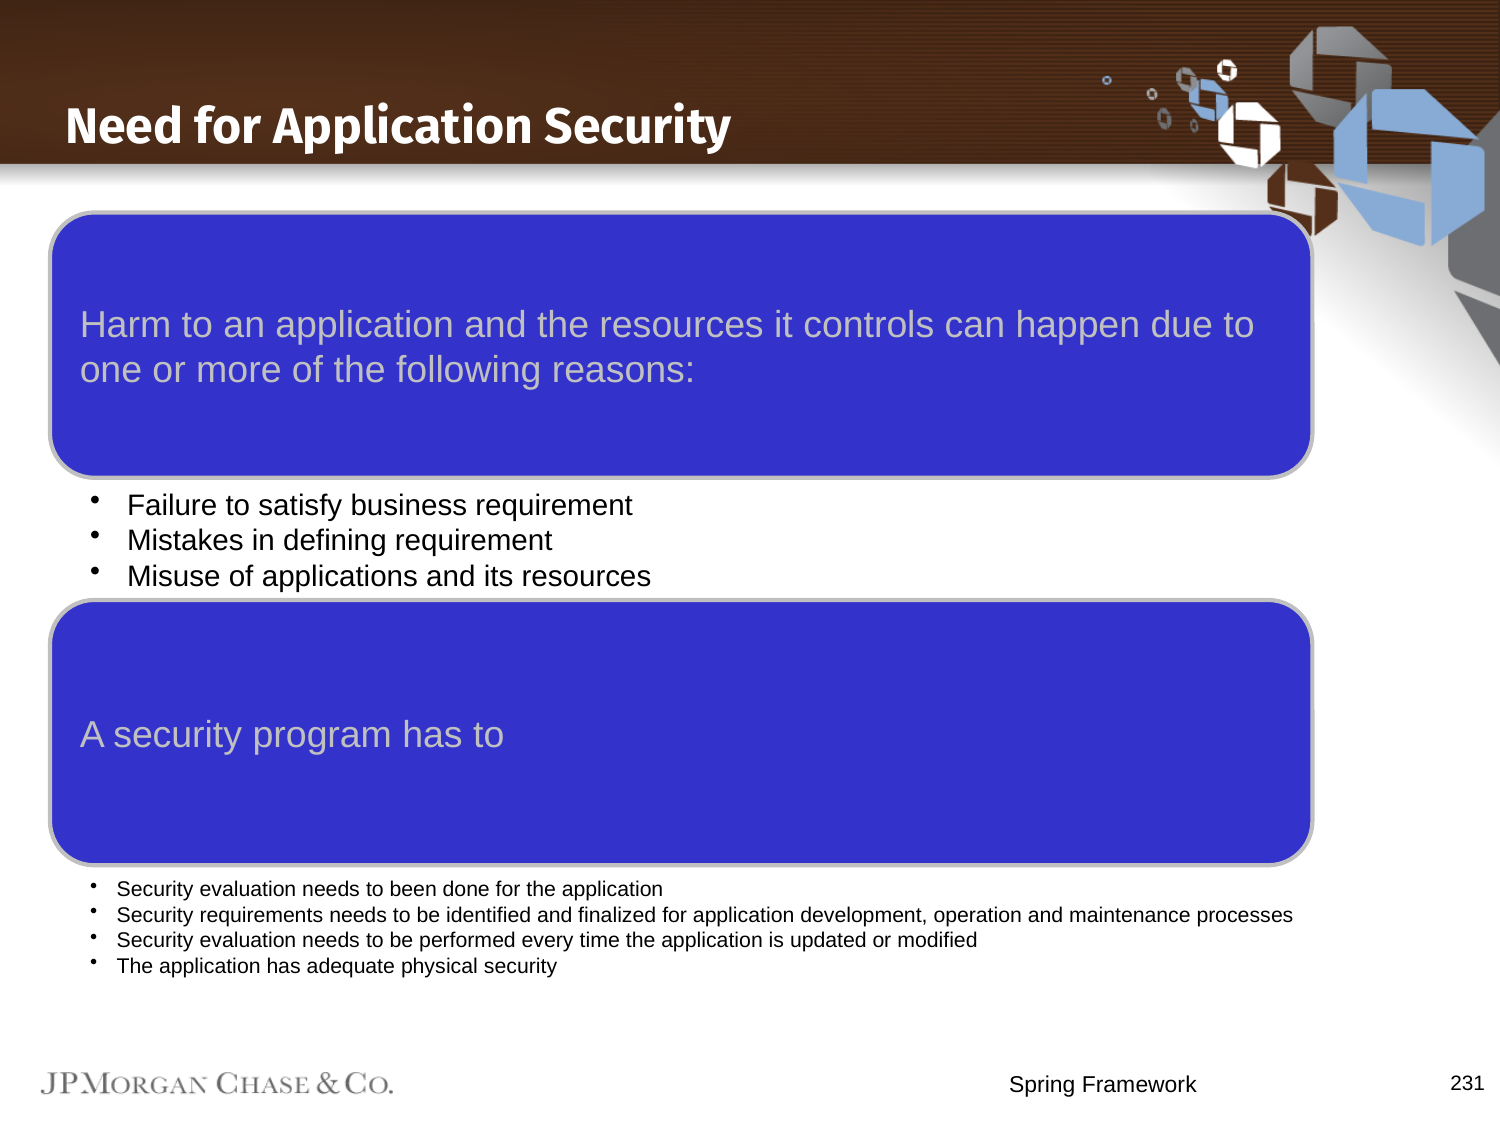

Need for Application Security
Harm to an application and the resources it controls can happen due to one or more of the following reasons:
Failure to satisfy business requirement
Mistakes in defining requirement
Misuse of applications and its resources
A security program has to
Security evaluation needs to been done for the application
Security requirements needs to be identified and finalized for application development, operation and maintenance processes
Security evaluation needs to be performed every time the application is updated or modified
The application has adequate physical security
Spring Framework
231